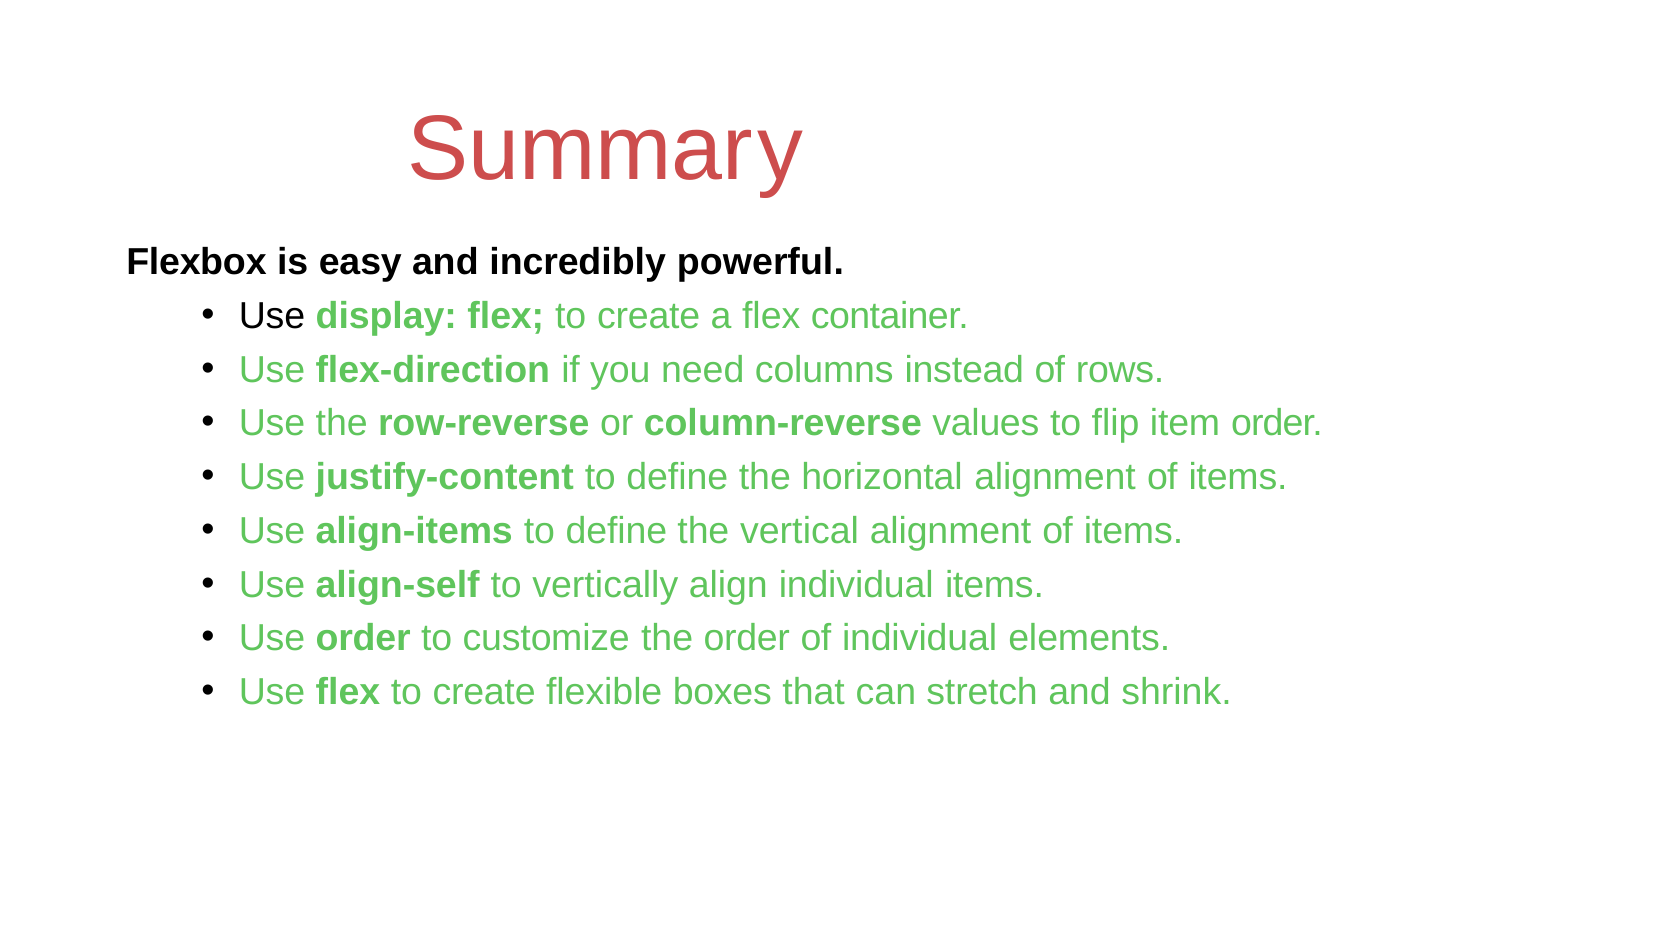

Summary
Flexbox is easy and incredibly powerful.
Use display: flex; to create a flex container.
Use flex-direction if you need columns instead of rows.
Use the row-reverse or column-reverse values to flip item order.
Use justify-content to define the horizontal alignment of items.
Use align-items to define the vertical alignment of items.
Use align-self to vertically align individual items.
Use order to customize the order of individual elements.
Use flex to create flexible boxes that can stretch and shrink.